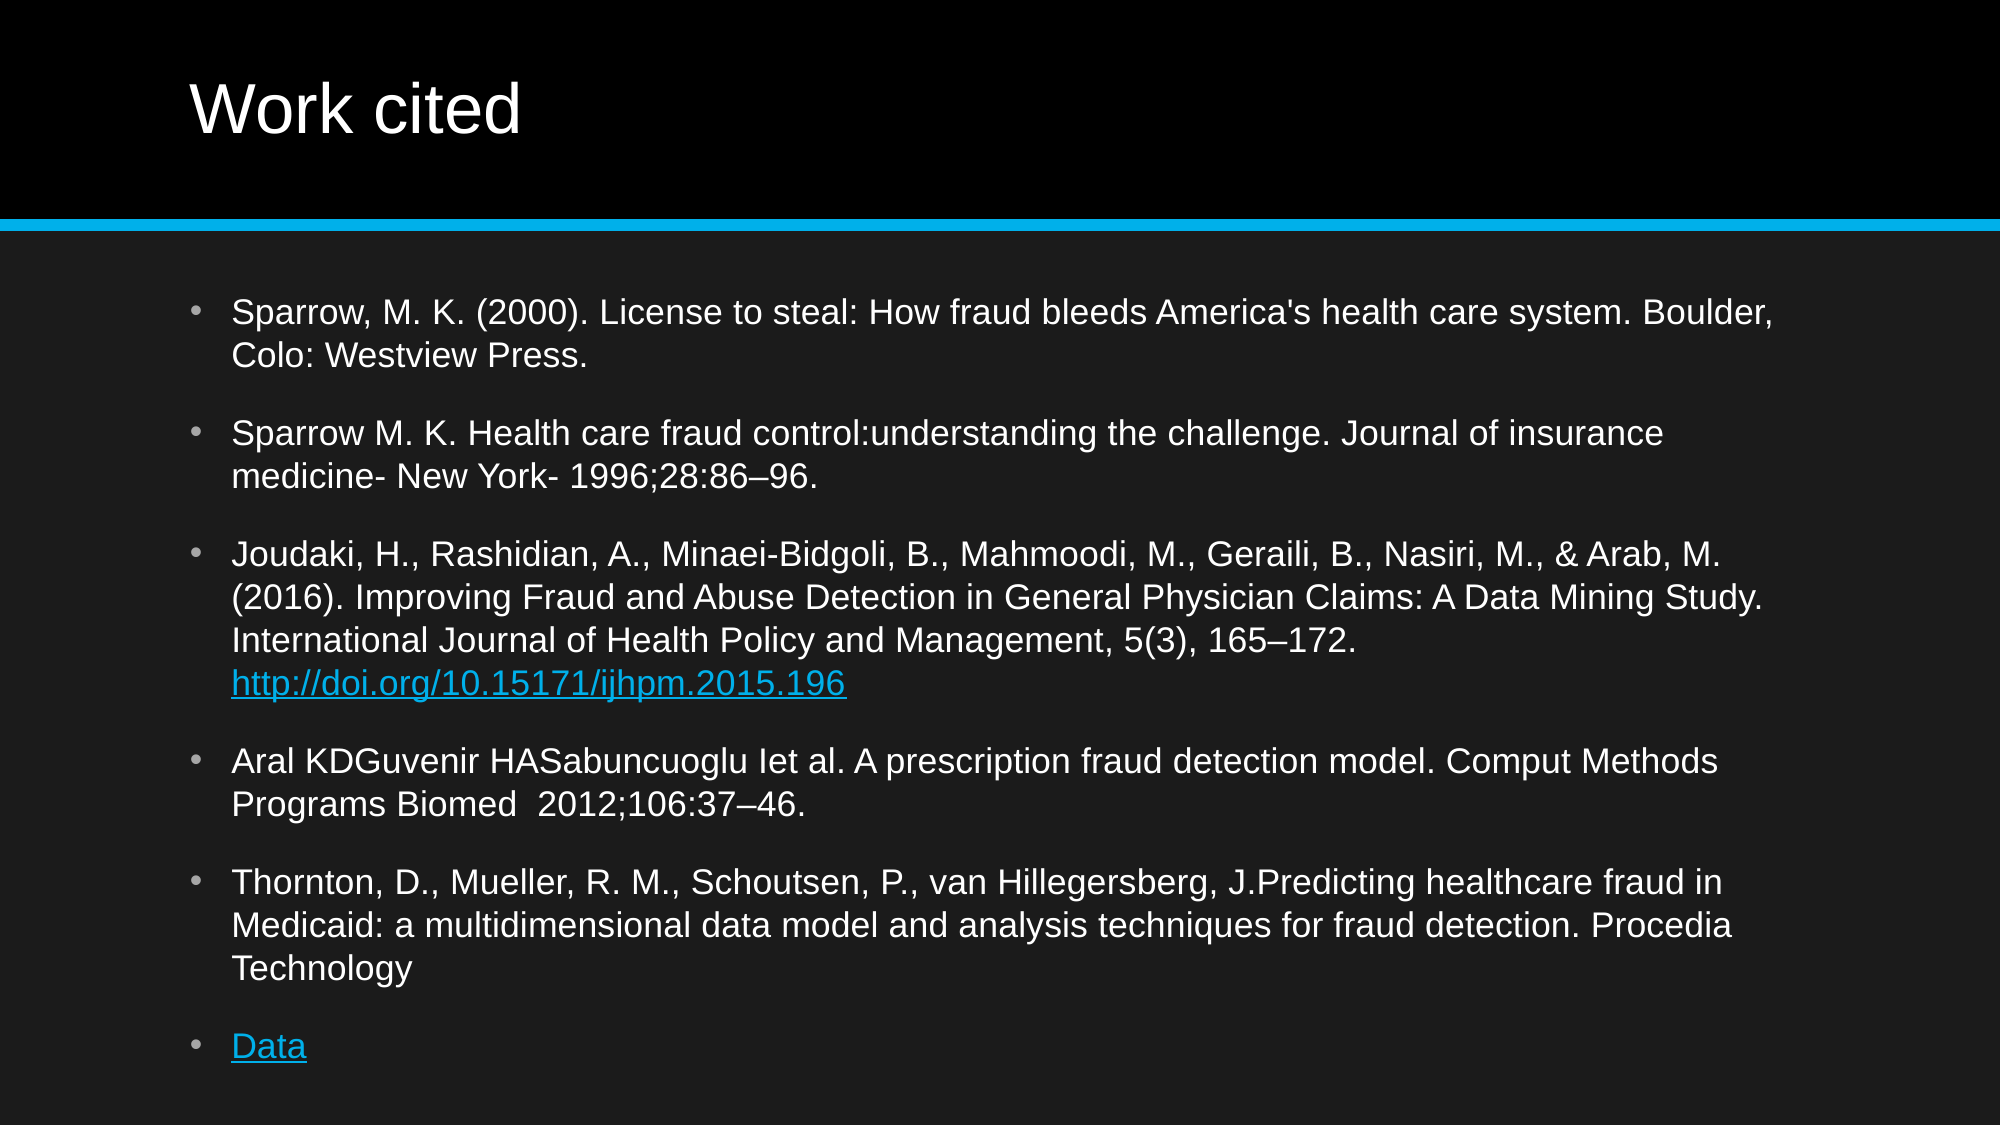

# Work cited
Sparrow, M. K. (2000). License to steal: How fraud bleeds America's health care system. Boulder, Colo: Westview Press.
Sparrow M. K. Health care fraud control:understanding the challenge. Journal of insurance medicine- New York- 1996;28:86–96.
Joudaki, H., Rashidian, A., Minaei-Bidgoli, B., Mahmoodi, M., Geraili, B., Nasiri, M., & Arab, M. (2016). Improving Fraud and Abuse Detection in General Physician Claims: A Data Mining Study. International Journal of Health Policy and Management, 5(3), 165–172. http://doi.org/10.15171/ijhpm.2015.196
Aral KDGuvenir HASabuncuoglu Iet al. A prescription fraud detection model. Comput Methods Programs Biomed  2012;106:37–46.
Thornton, D., Mueller, R. M., Schoutsen, P., van Hillegersberg, J.Predicting healthcare fraud in Medicaid: a multidimensional data model and analysis techniques for fraud detection. Procedia Technology
Data